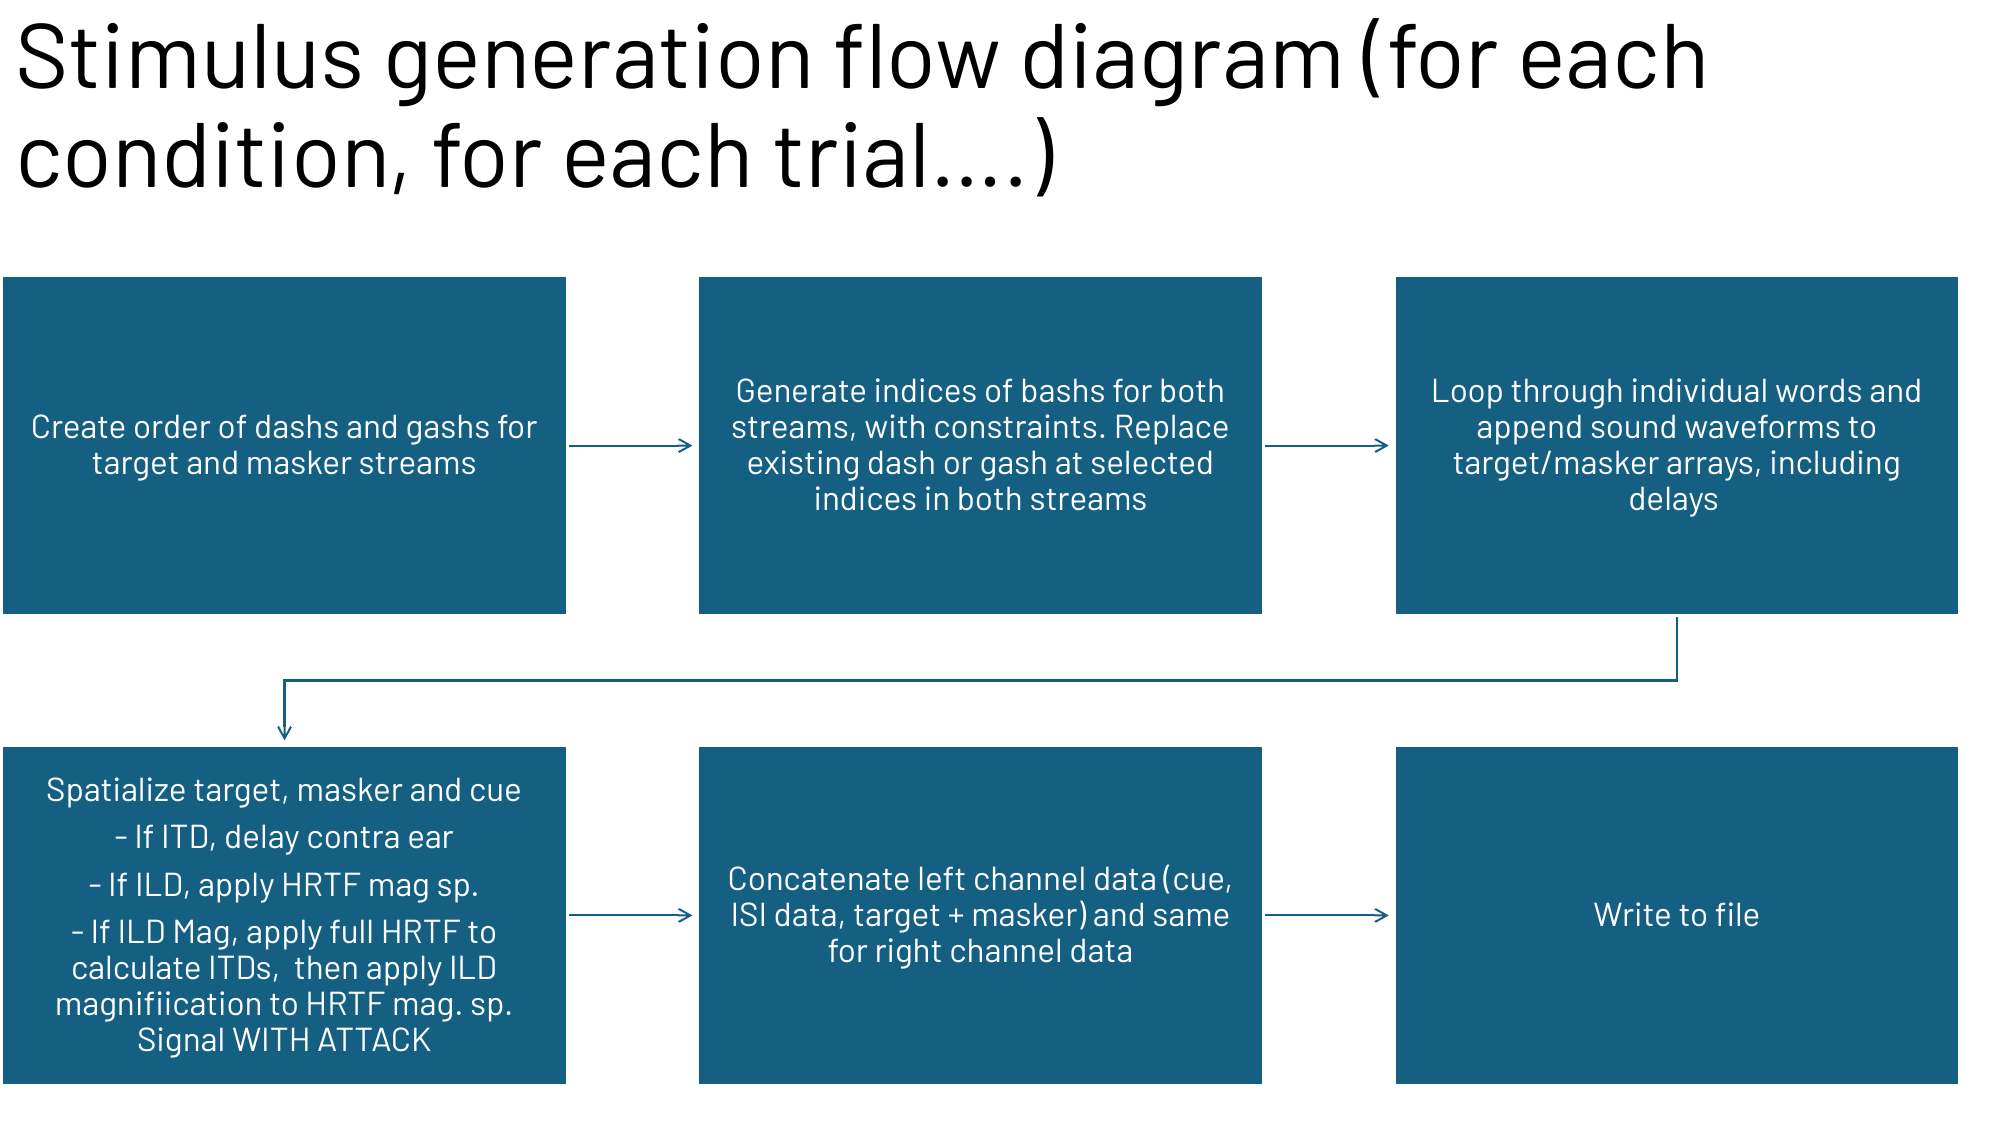

# Stimulus generation flow diagram (for each condition, for each trial….)

Create order of dashs and gashs for target and masker streams

Generate indices of bashs for both streams, with constraints. Replace existing dash or gash at selected indices in both streams

Loop through individual words and append sound waveforms to target/masker arrays, including delays

Spatialize target, masker and cue
- If ITD, delay contra ear
- If ILD, apply HRTF mag sp.
- If ILD Mag, apply full HRTF to calculate ITDs,  then apply ILD magnifiication to HRTF mag. sp. Signal WITH ATTACK

Concatenate left channel data (cue, ISI data, target + masker) and same for right channel data
Write to file